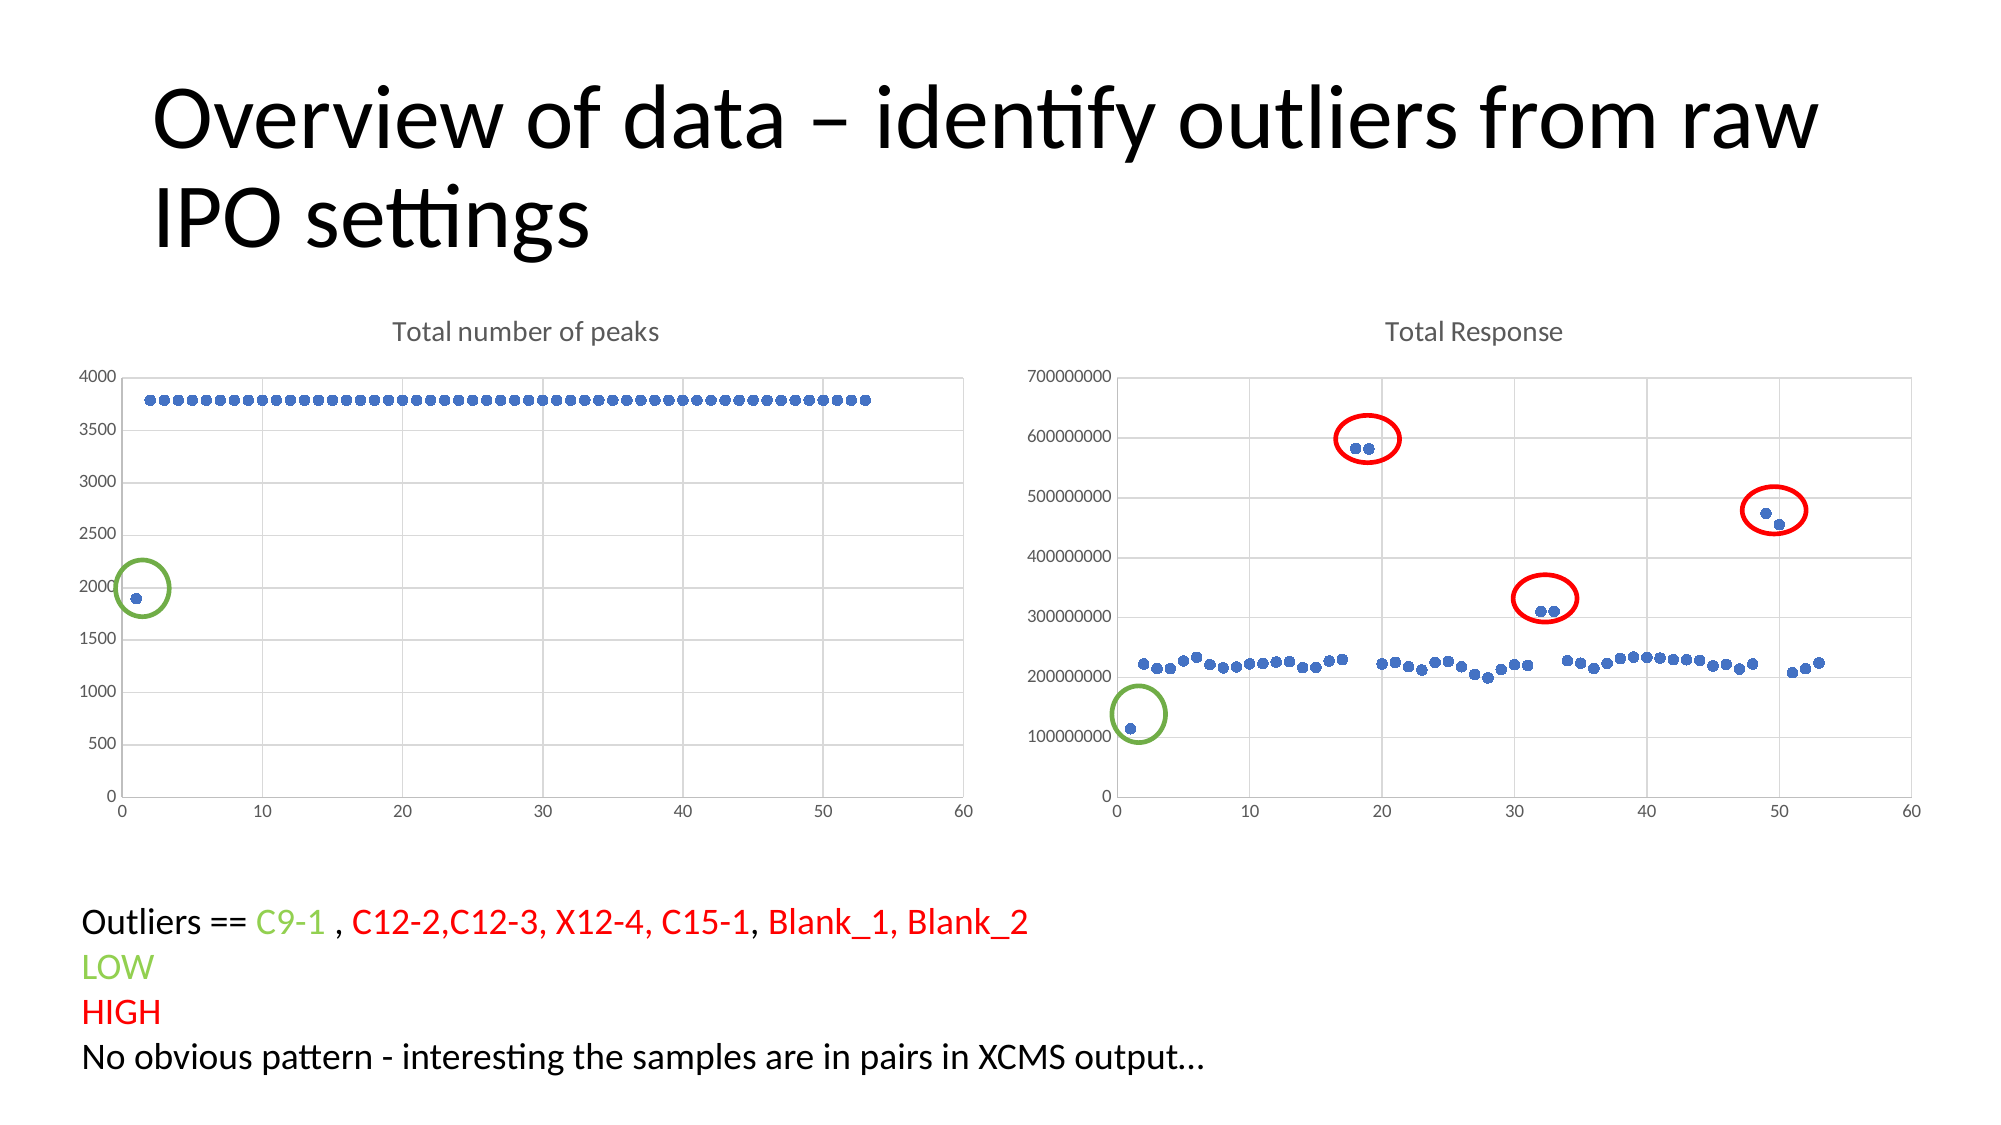

# Overview of data – identify outliers from raw IPO settings

### Chart: Total number of peaks

| Category | Count |
|---|---|

### Chart: Total Response

| Category | sum of peaks |
|---|---|

Outliers == C9-1 , C12-2,C12-3, X12-4, C15-1, Blank_1, Blank_2
LOW
HIGH
No obvious pattern - interesting the samples are in pairs in XCMS output…